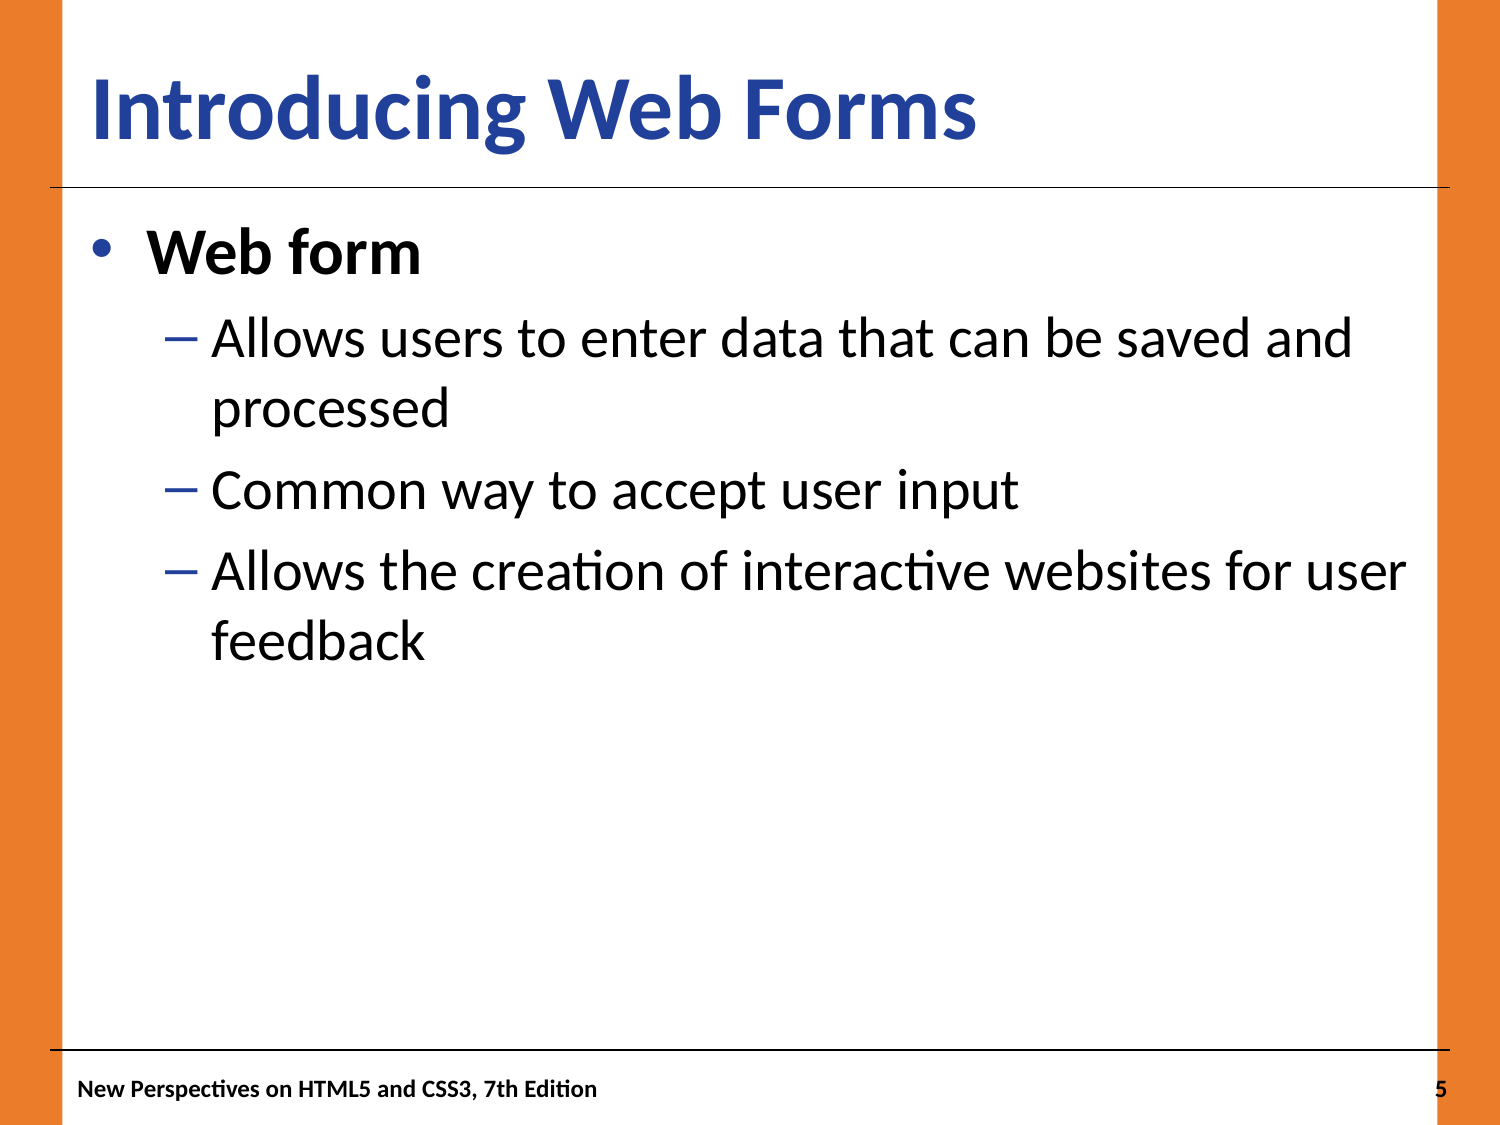

# Introducing Web Forms
Web form
Allows users to enter data that can be saved and processed
Common way to accept user input
Allows the creation of interactive websites for user feedback

New Perspectives on HTML5 and CSS3, 7th Edition
5